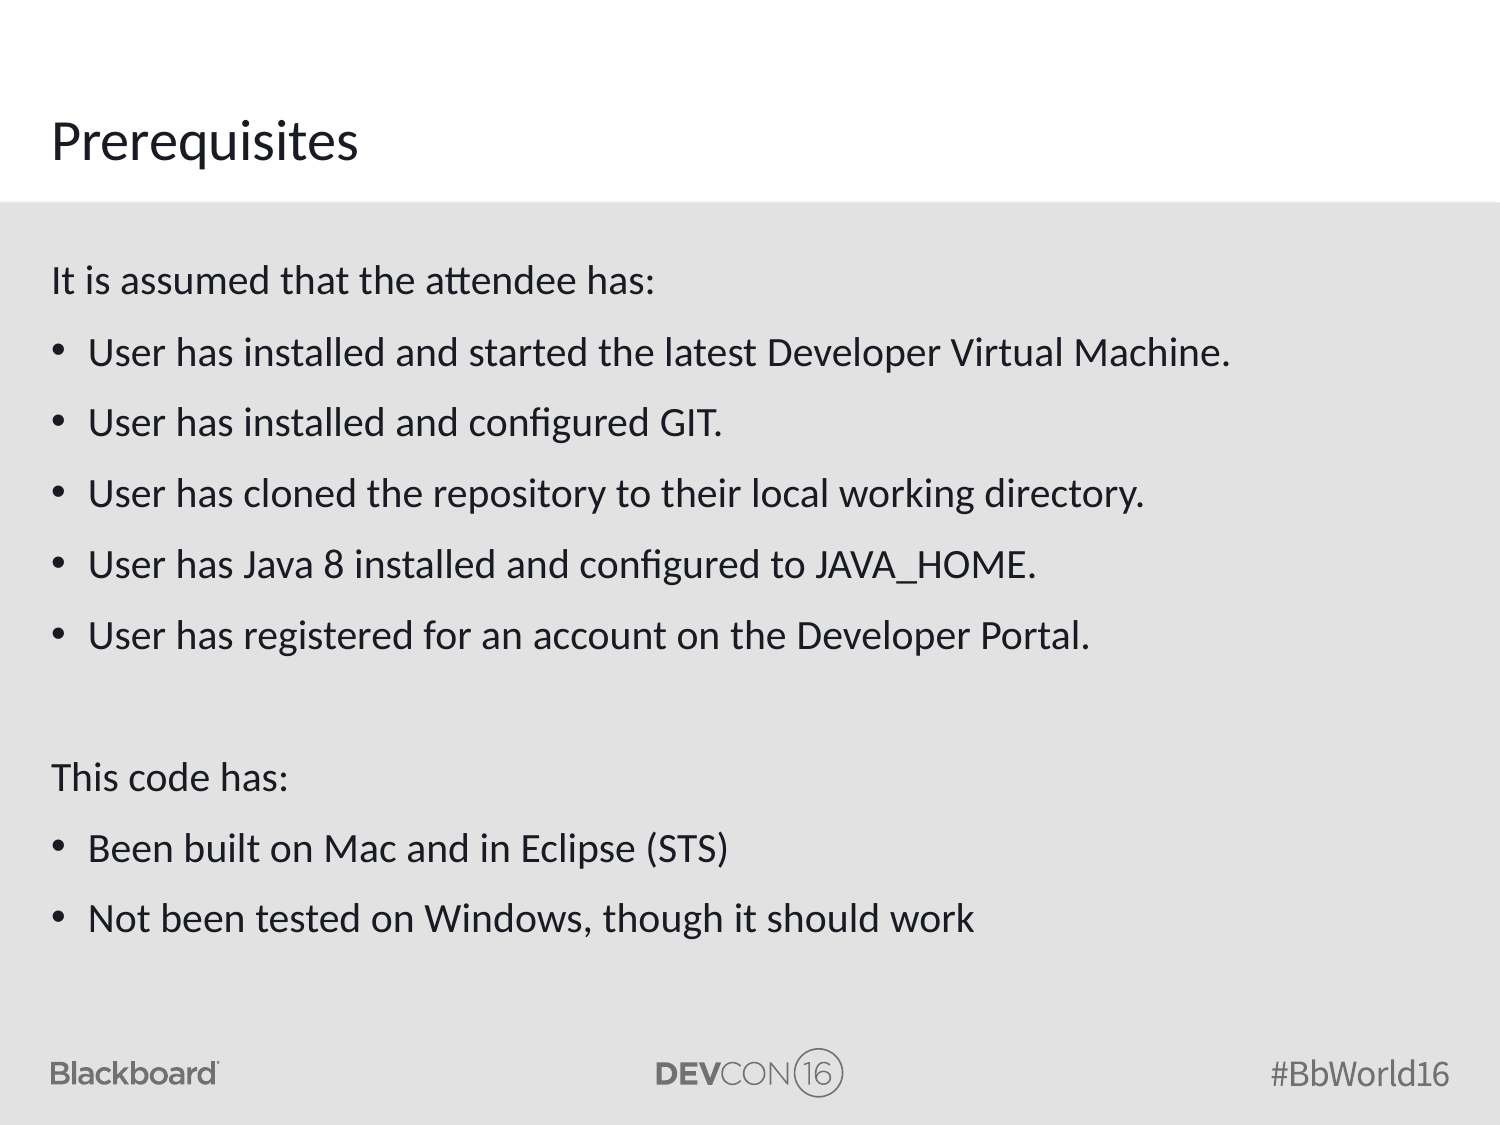

# Prerequisites
It is assumed that the attendee has:
User has installed and started the latest Developer Virtual Machine.
User has installed and configured GIT.
User has cloned the repository to their local working directory.
User has Java 8 installed and configured to JAVA_HOME.
User has registered for an account on the Developer Portal.

This code has:
Been built on Mac and in Eclipse (STS)
Not been tested on Windows, though it should work